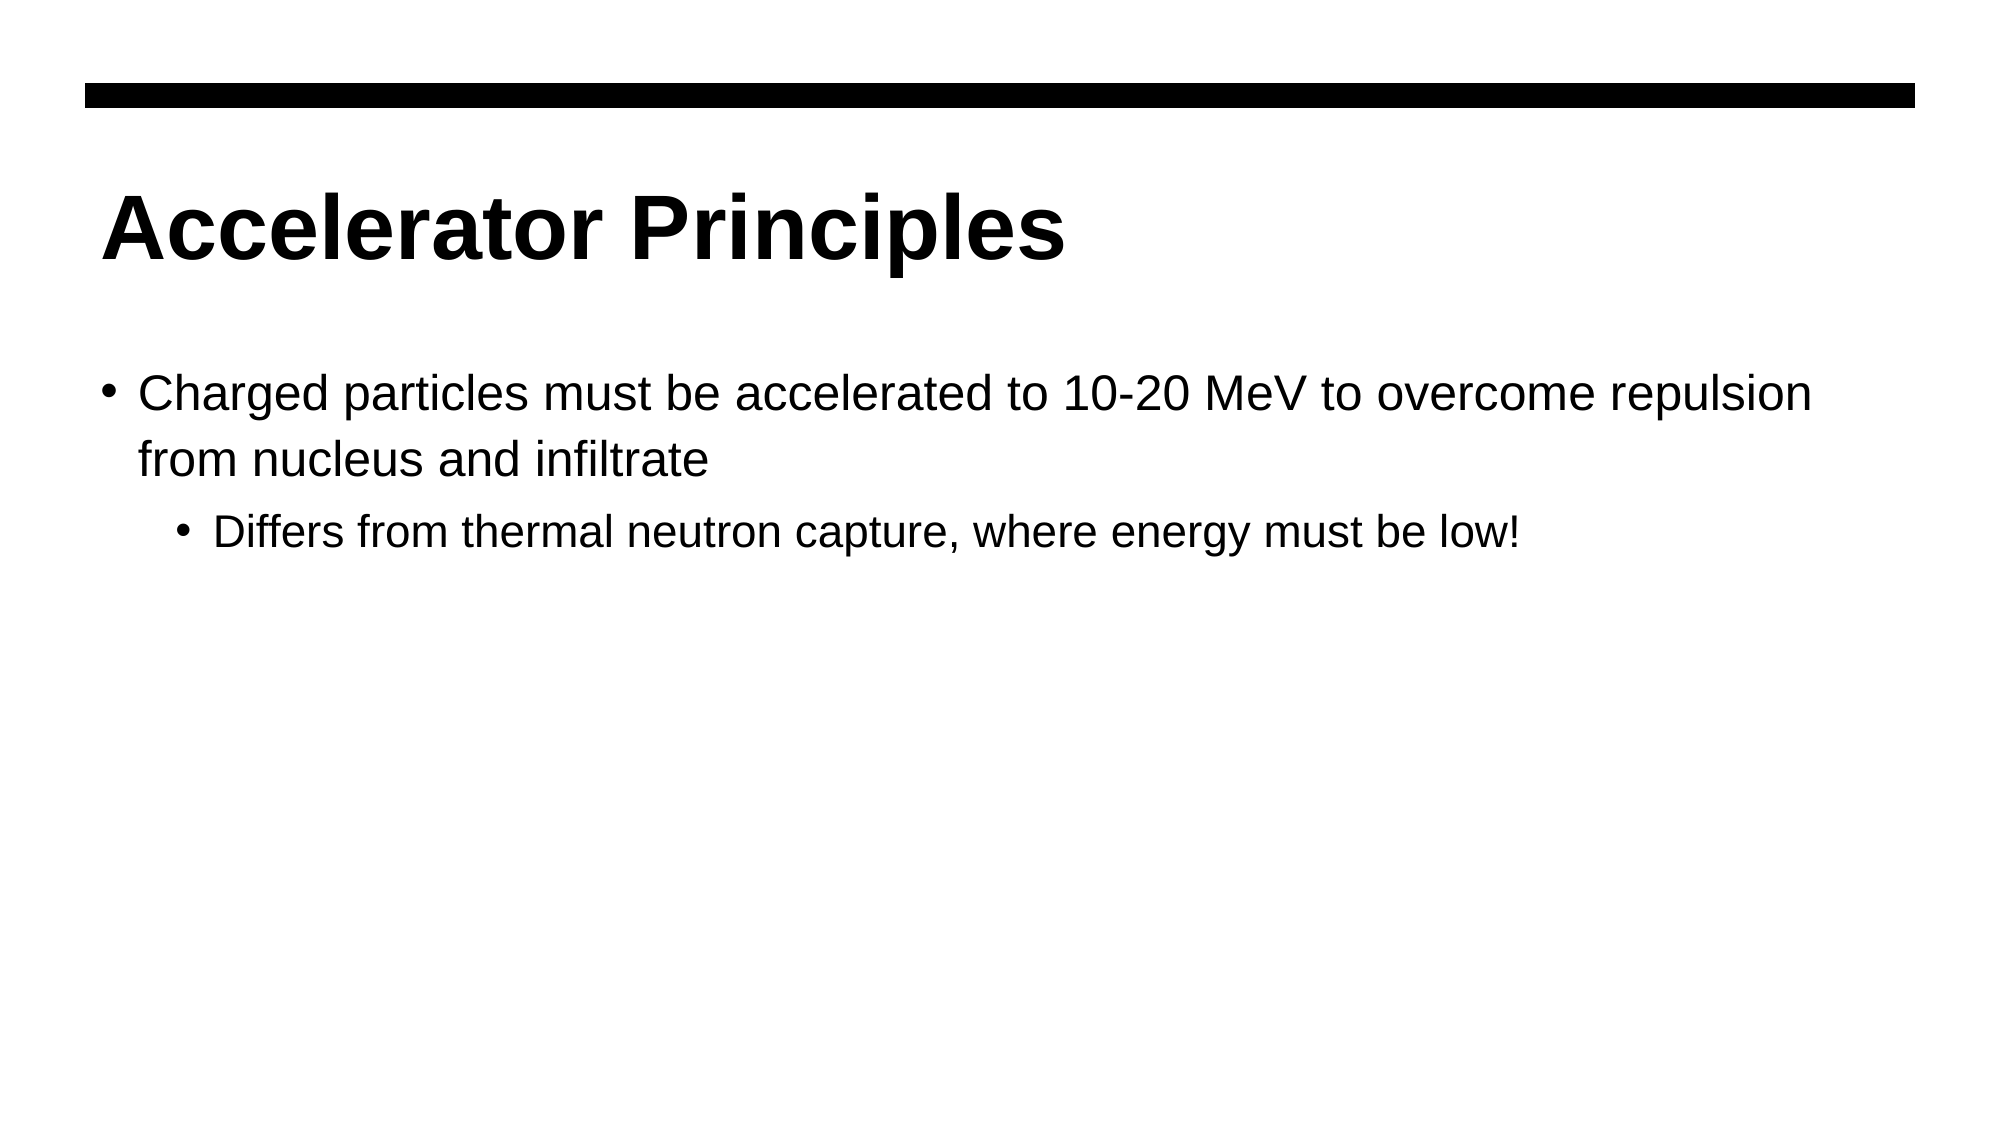

# Accelerator Principles
Charged particles must be accelerated to 10-20 MeV to overcome repulsion from nucleus and infiltrate
Differs from thermal neutron capture, where energy must be low!
Easiest way to accelerate charged particles is electric potential (voltage)!
Cyclotron was one of many attempts to create and control high-energy charged particle beams, general design won, many more improvements since then but same basic design